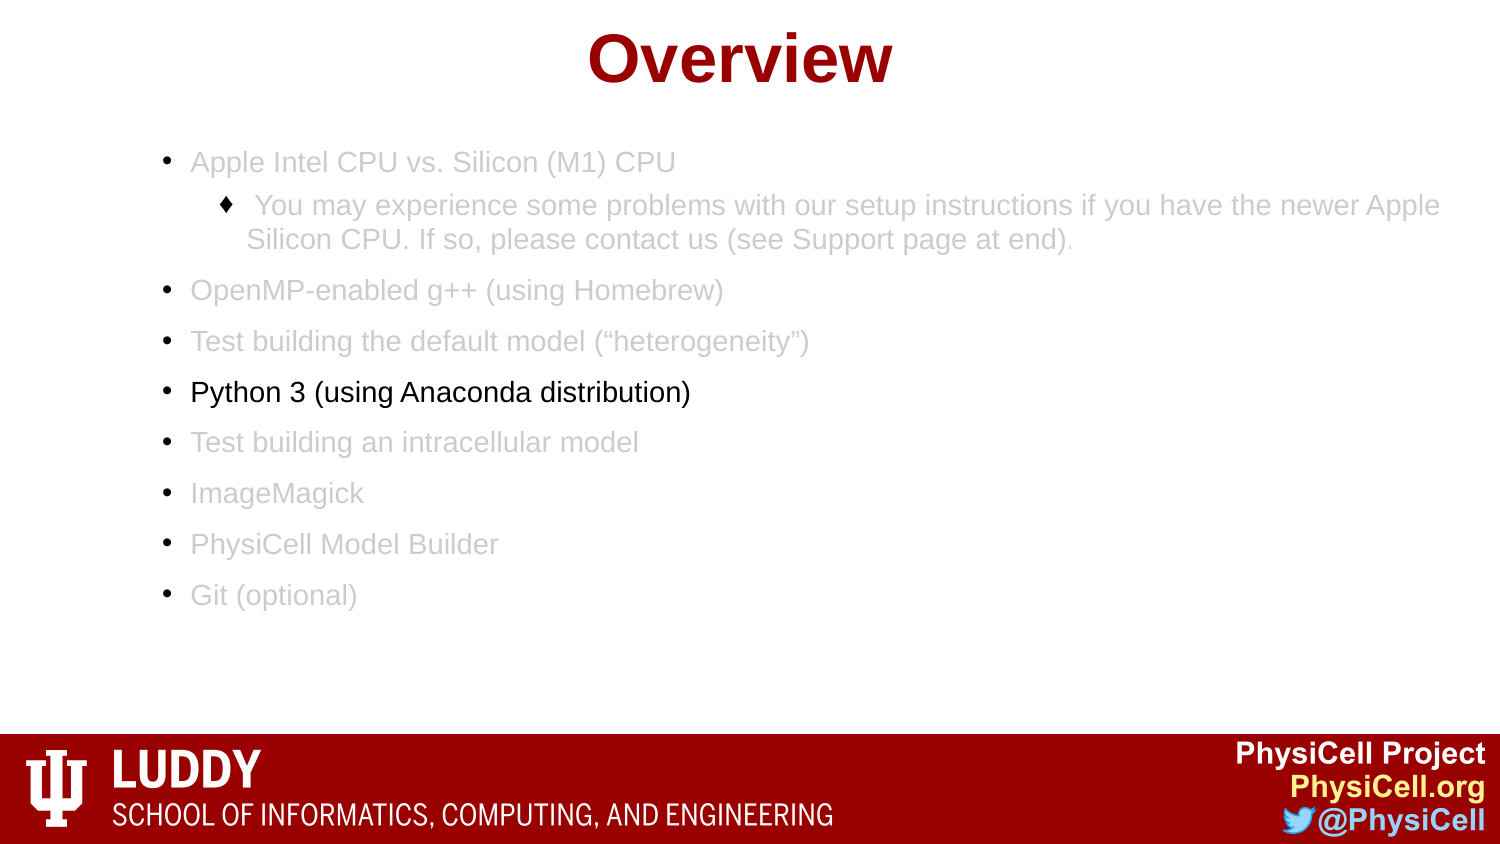

# Overview
Apple Intel CPU vs. Silicon (M1) CPU
 You may experience some problems with our setup instructions if you have the newer Apple Silicon CPU. If so, please contact us (see Support page at end).
OpenMP-enabled g++ (using Homebrew)
Test building the default model (“heterogeneity”)
Python 3 (using Anaconda distribution)
Test building an intracellular model
ImageMagick
PhysiCell Model Builder
Git (optional)